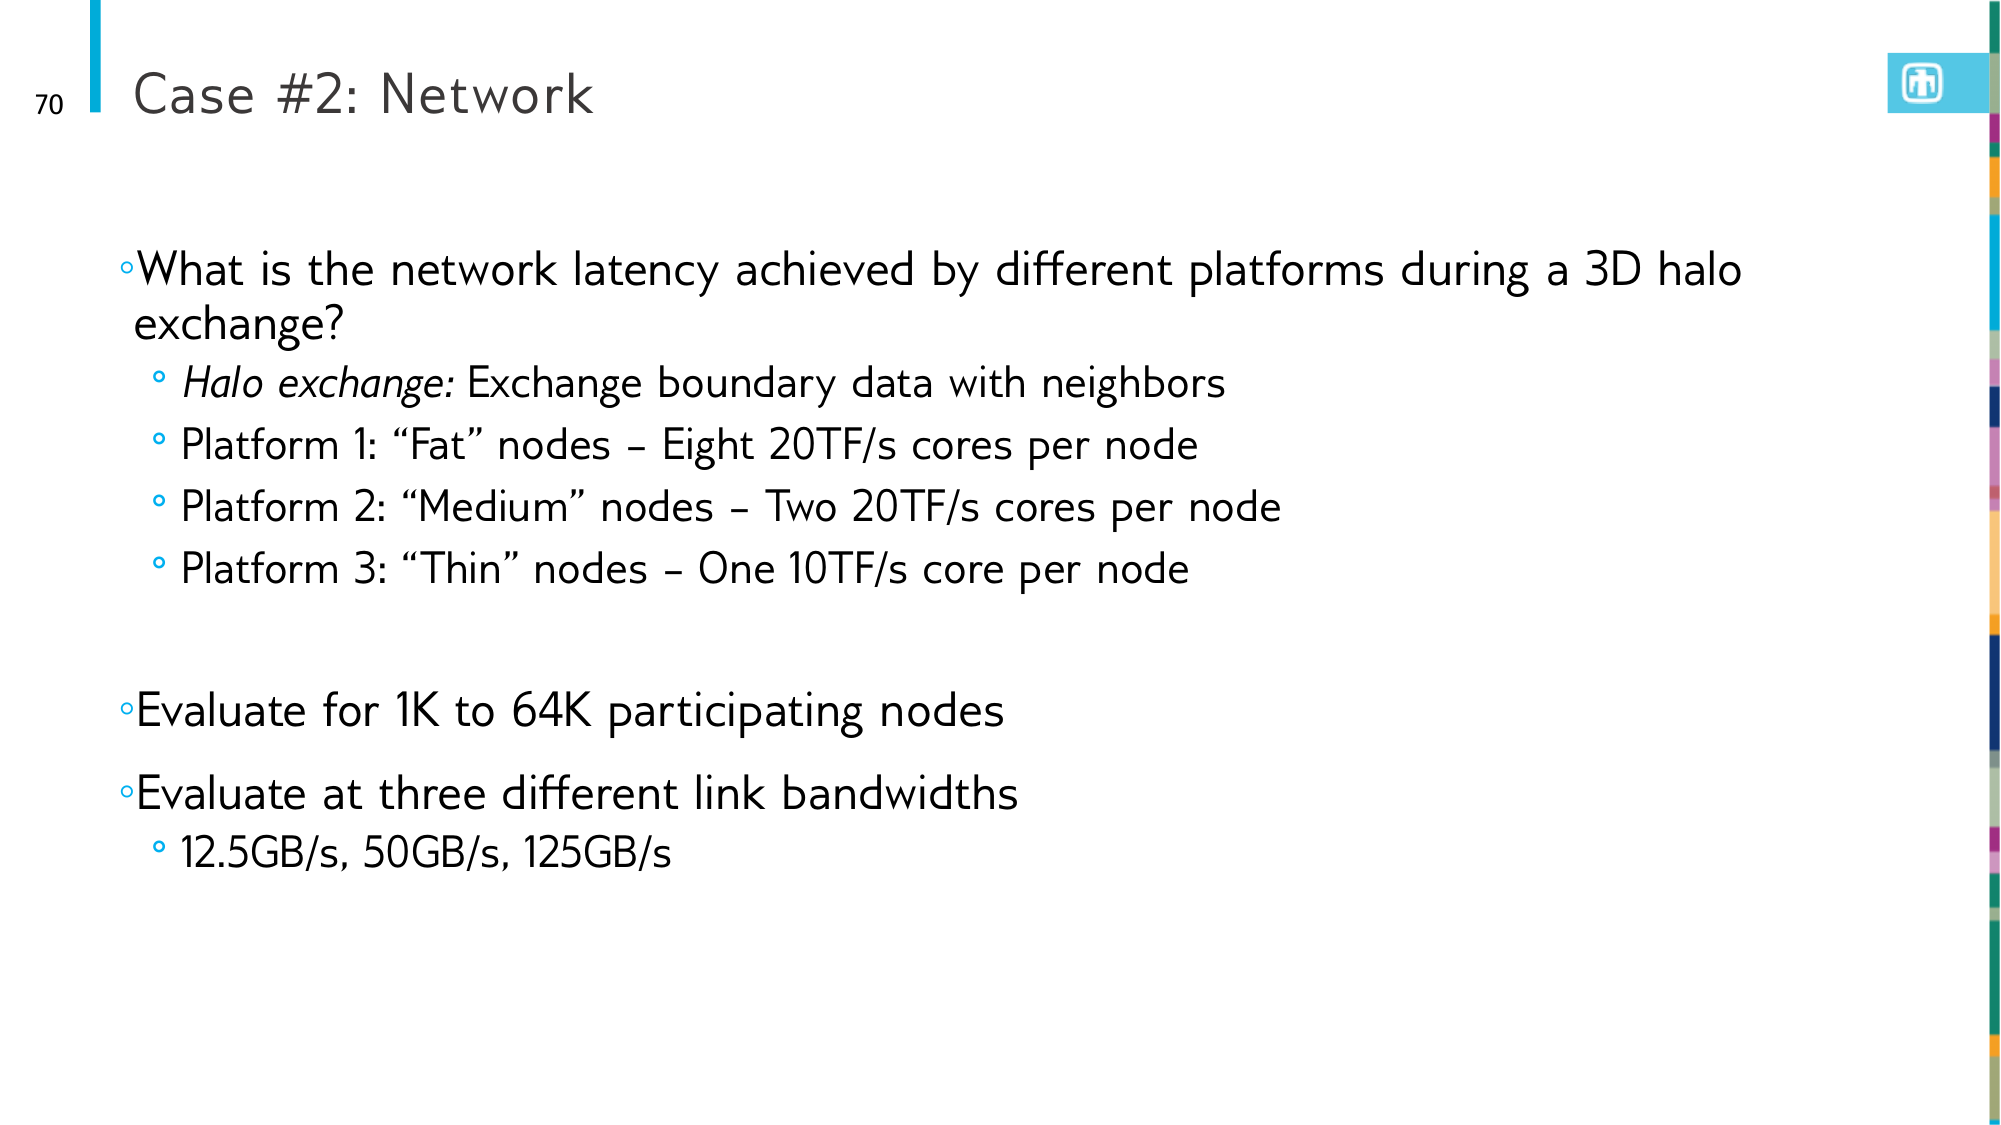

# Case #2: Network
70
What is the network latency achieved by different platforms during a 3D halo exchange?
Halo exchange: Exchange boundary data with neighbors
Platform 1: “Fat” nodes – Eight 20TF/s cores per node
Platform 2: “Medium” nodes – Two 20TF/s cores per node
Platform 3: “Thin” nodes – One 10TF/s core per node

Evaluate for 1K to 64K participating nodes
Evaluate at three different link bandwidths
12.5GB/s, 50GB/s, 125GB/s